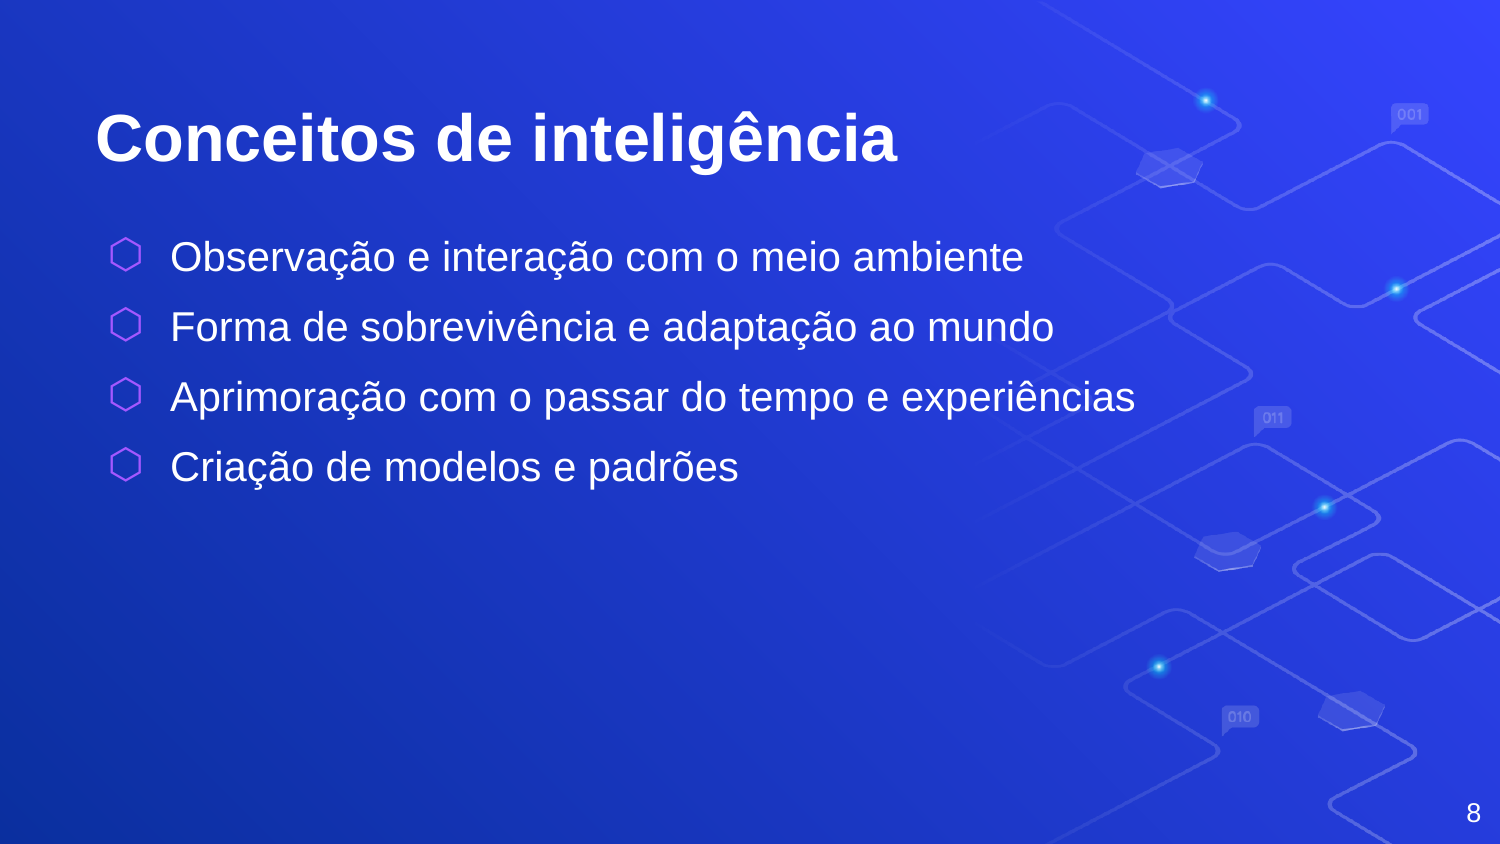

# Conceitos de inteligência
Observação e interação com o meio ambiente
Forma de sobrevivência e adaptação ao mundo
Aprimoração com o passar do tempo e experiências
Criação de modelos e padrões
8